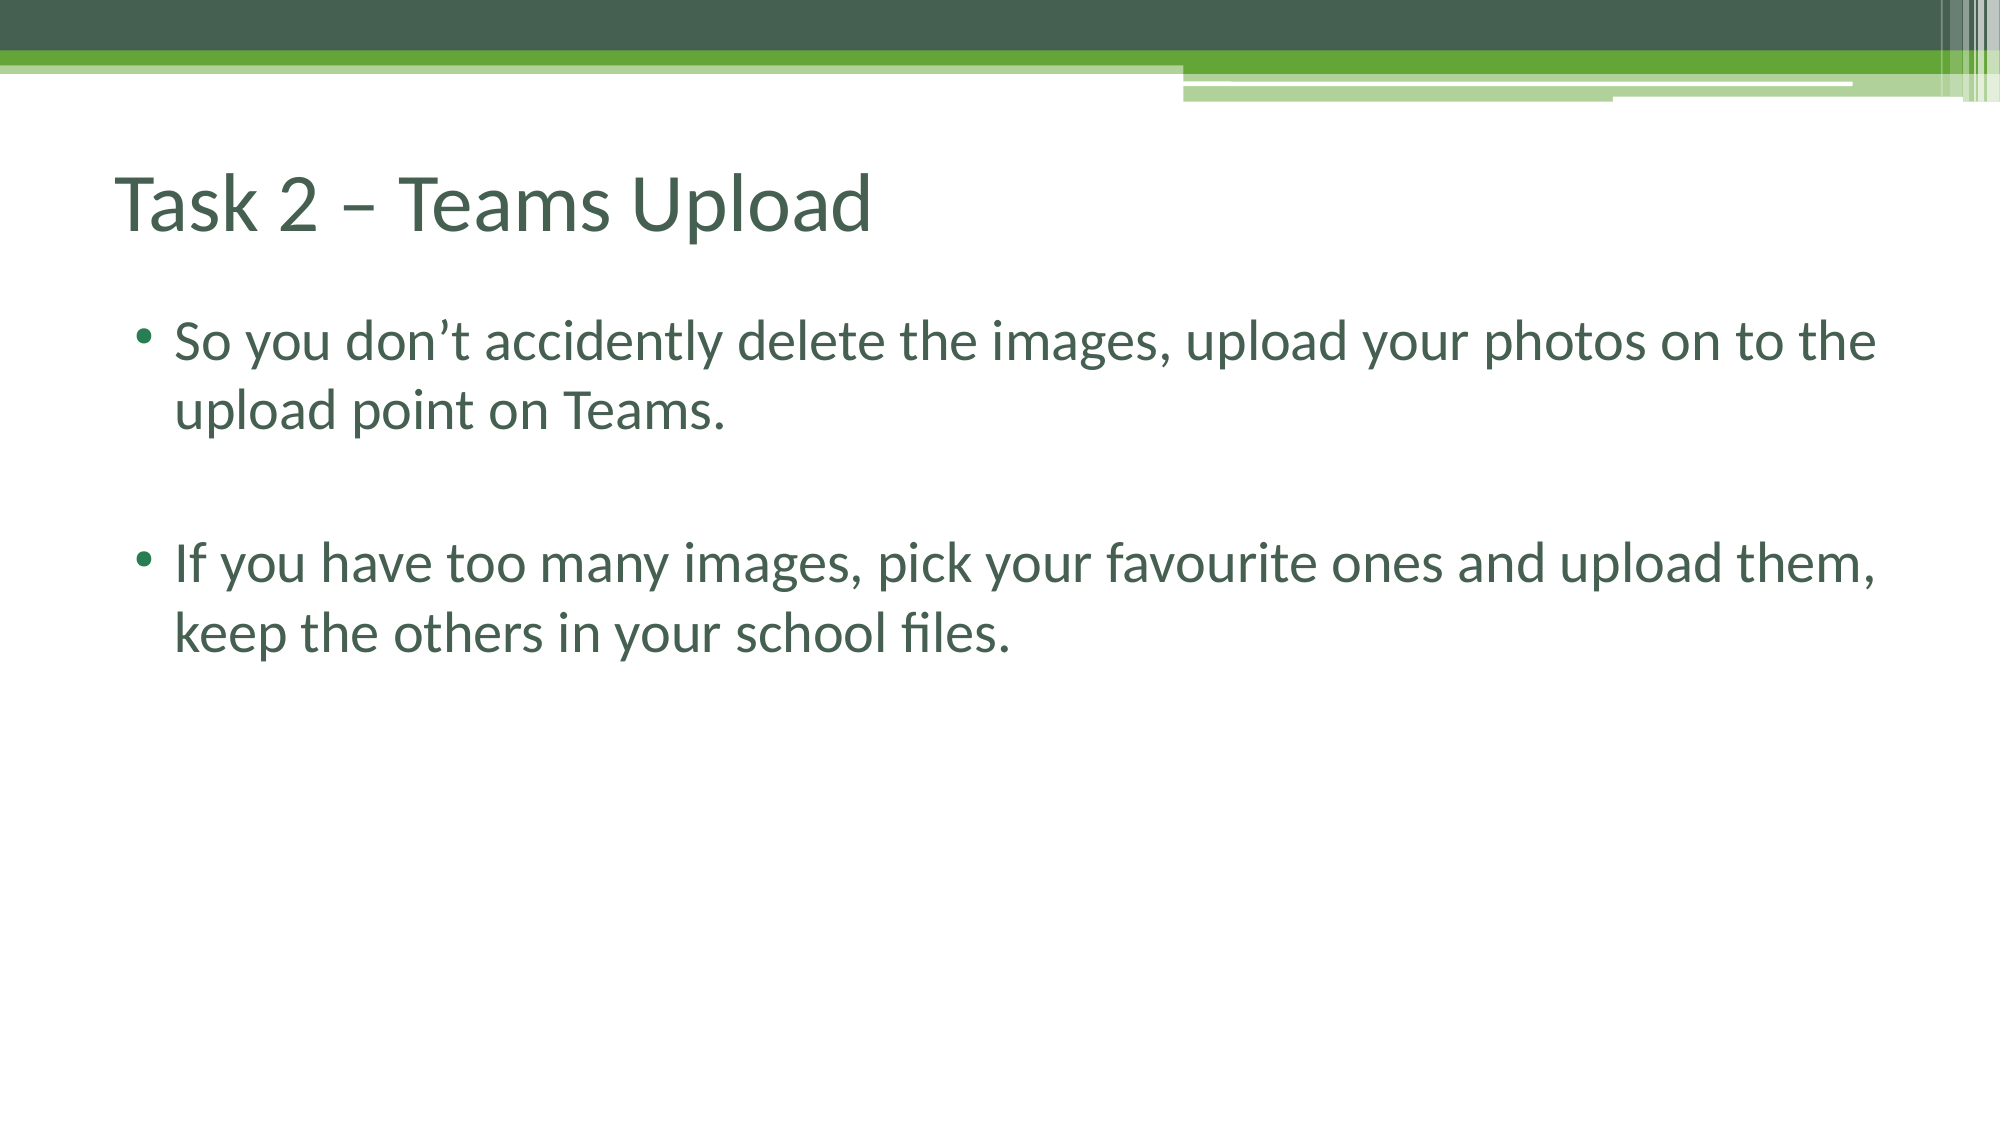

# Task 2 – Teams Upload
So you don’t accidently delete the images, upload your photos on to the upload point on Teams.

If you have too many images, pick your favourite ones and upload them, keep the others in your school files.